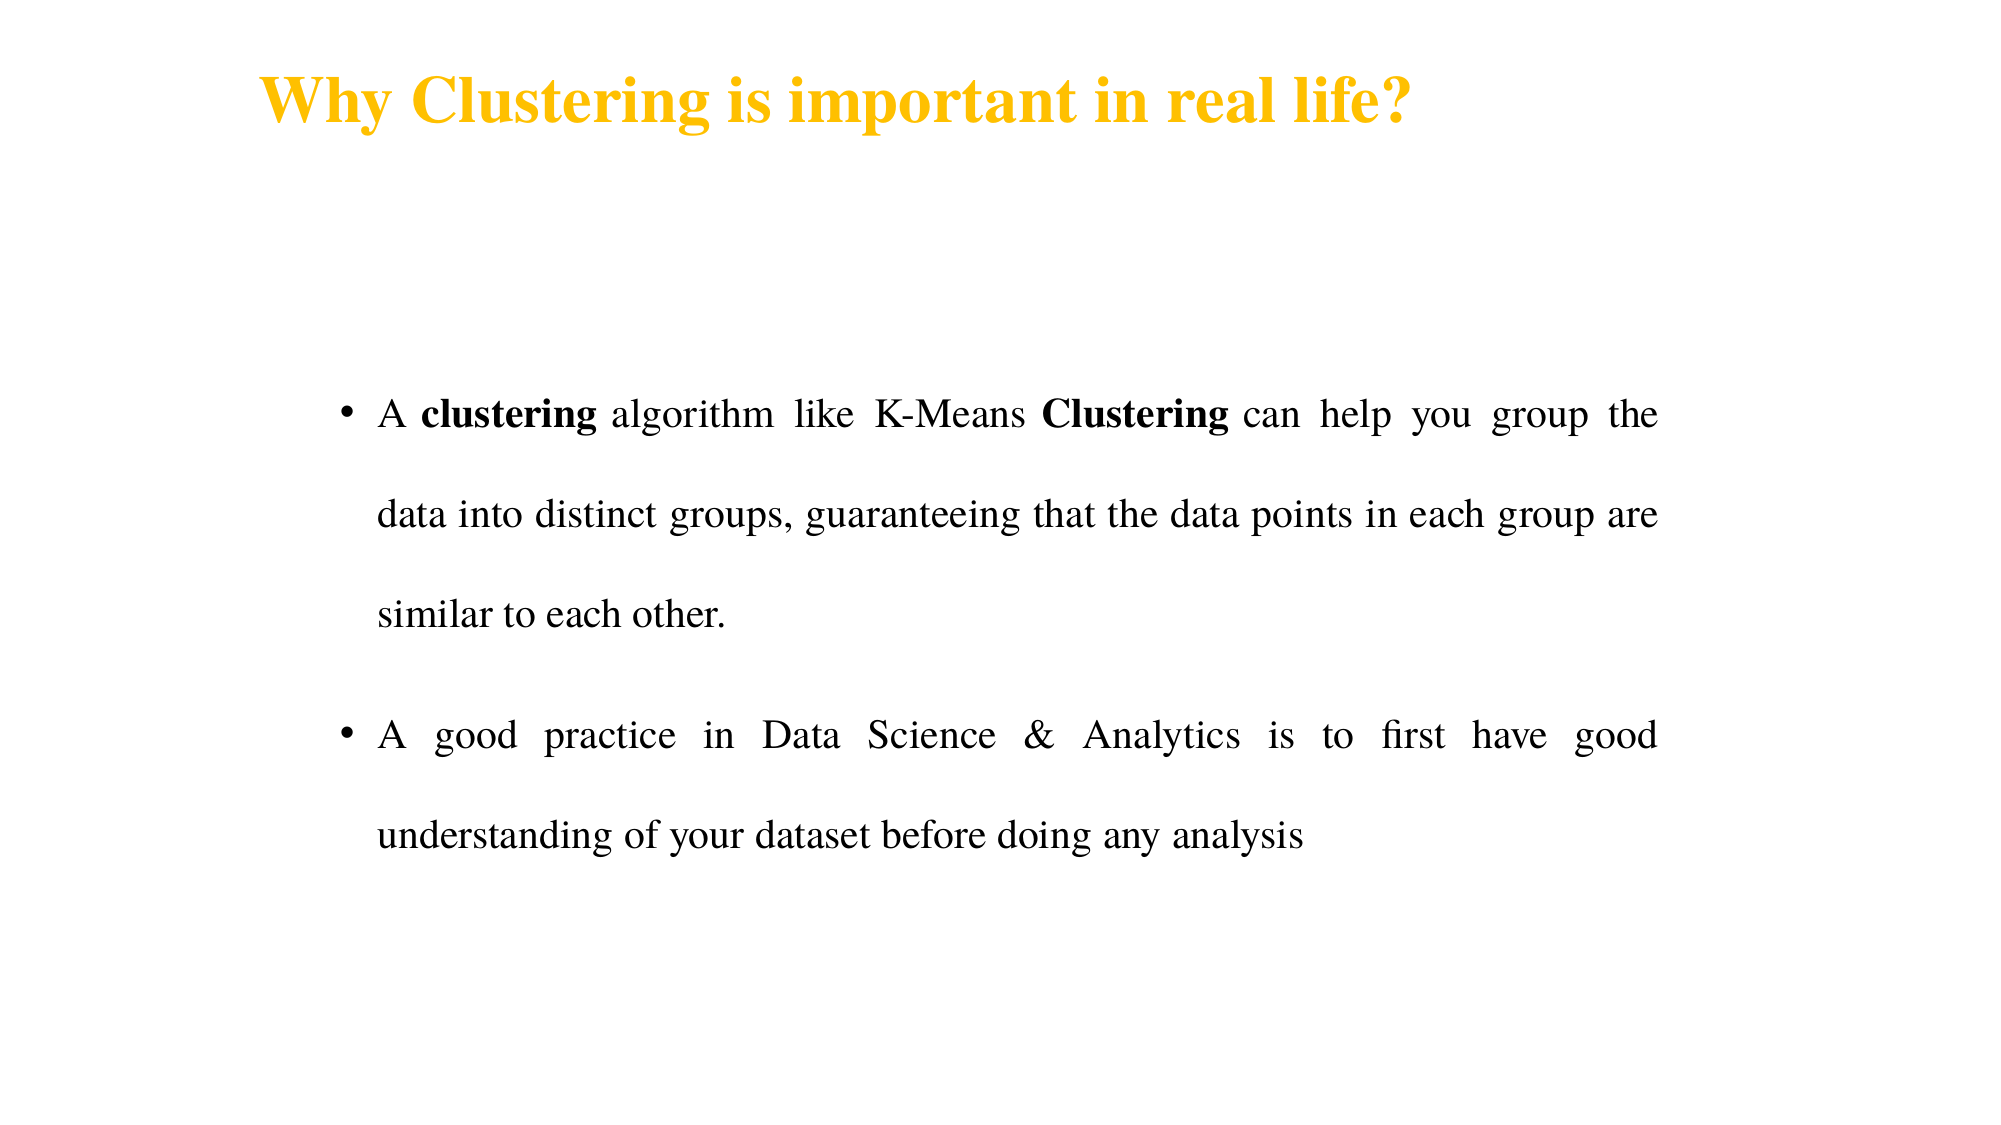

# Why Clustering is important in real life?
A clustering algorithm like K-Means Clustering can help you group the data into distinct groups, guaranteeing that the data points in each group are similar to each other.
A good practice in Data Science & Analytics is to first have good understanding of your dataset before doing any analysis